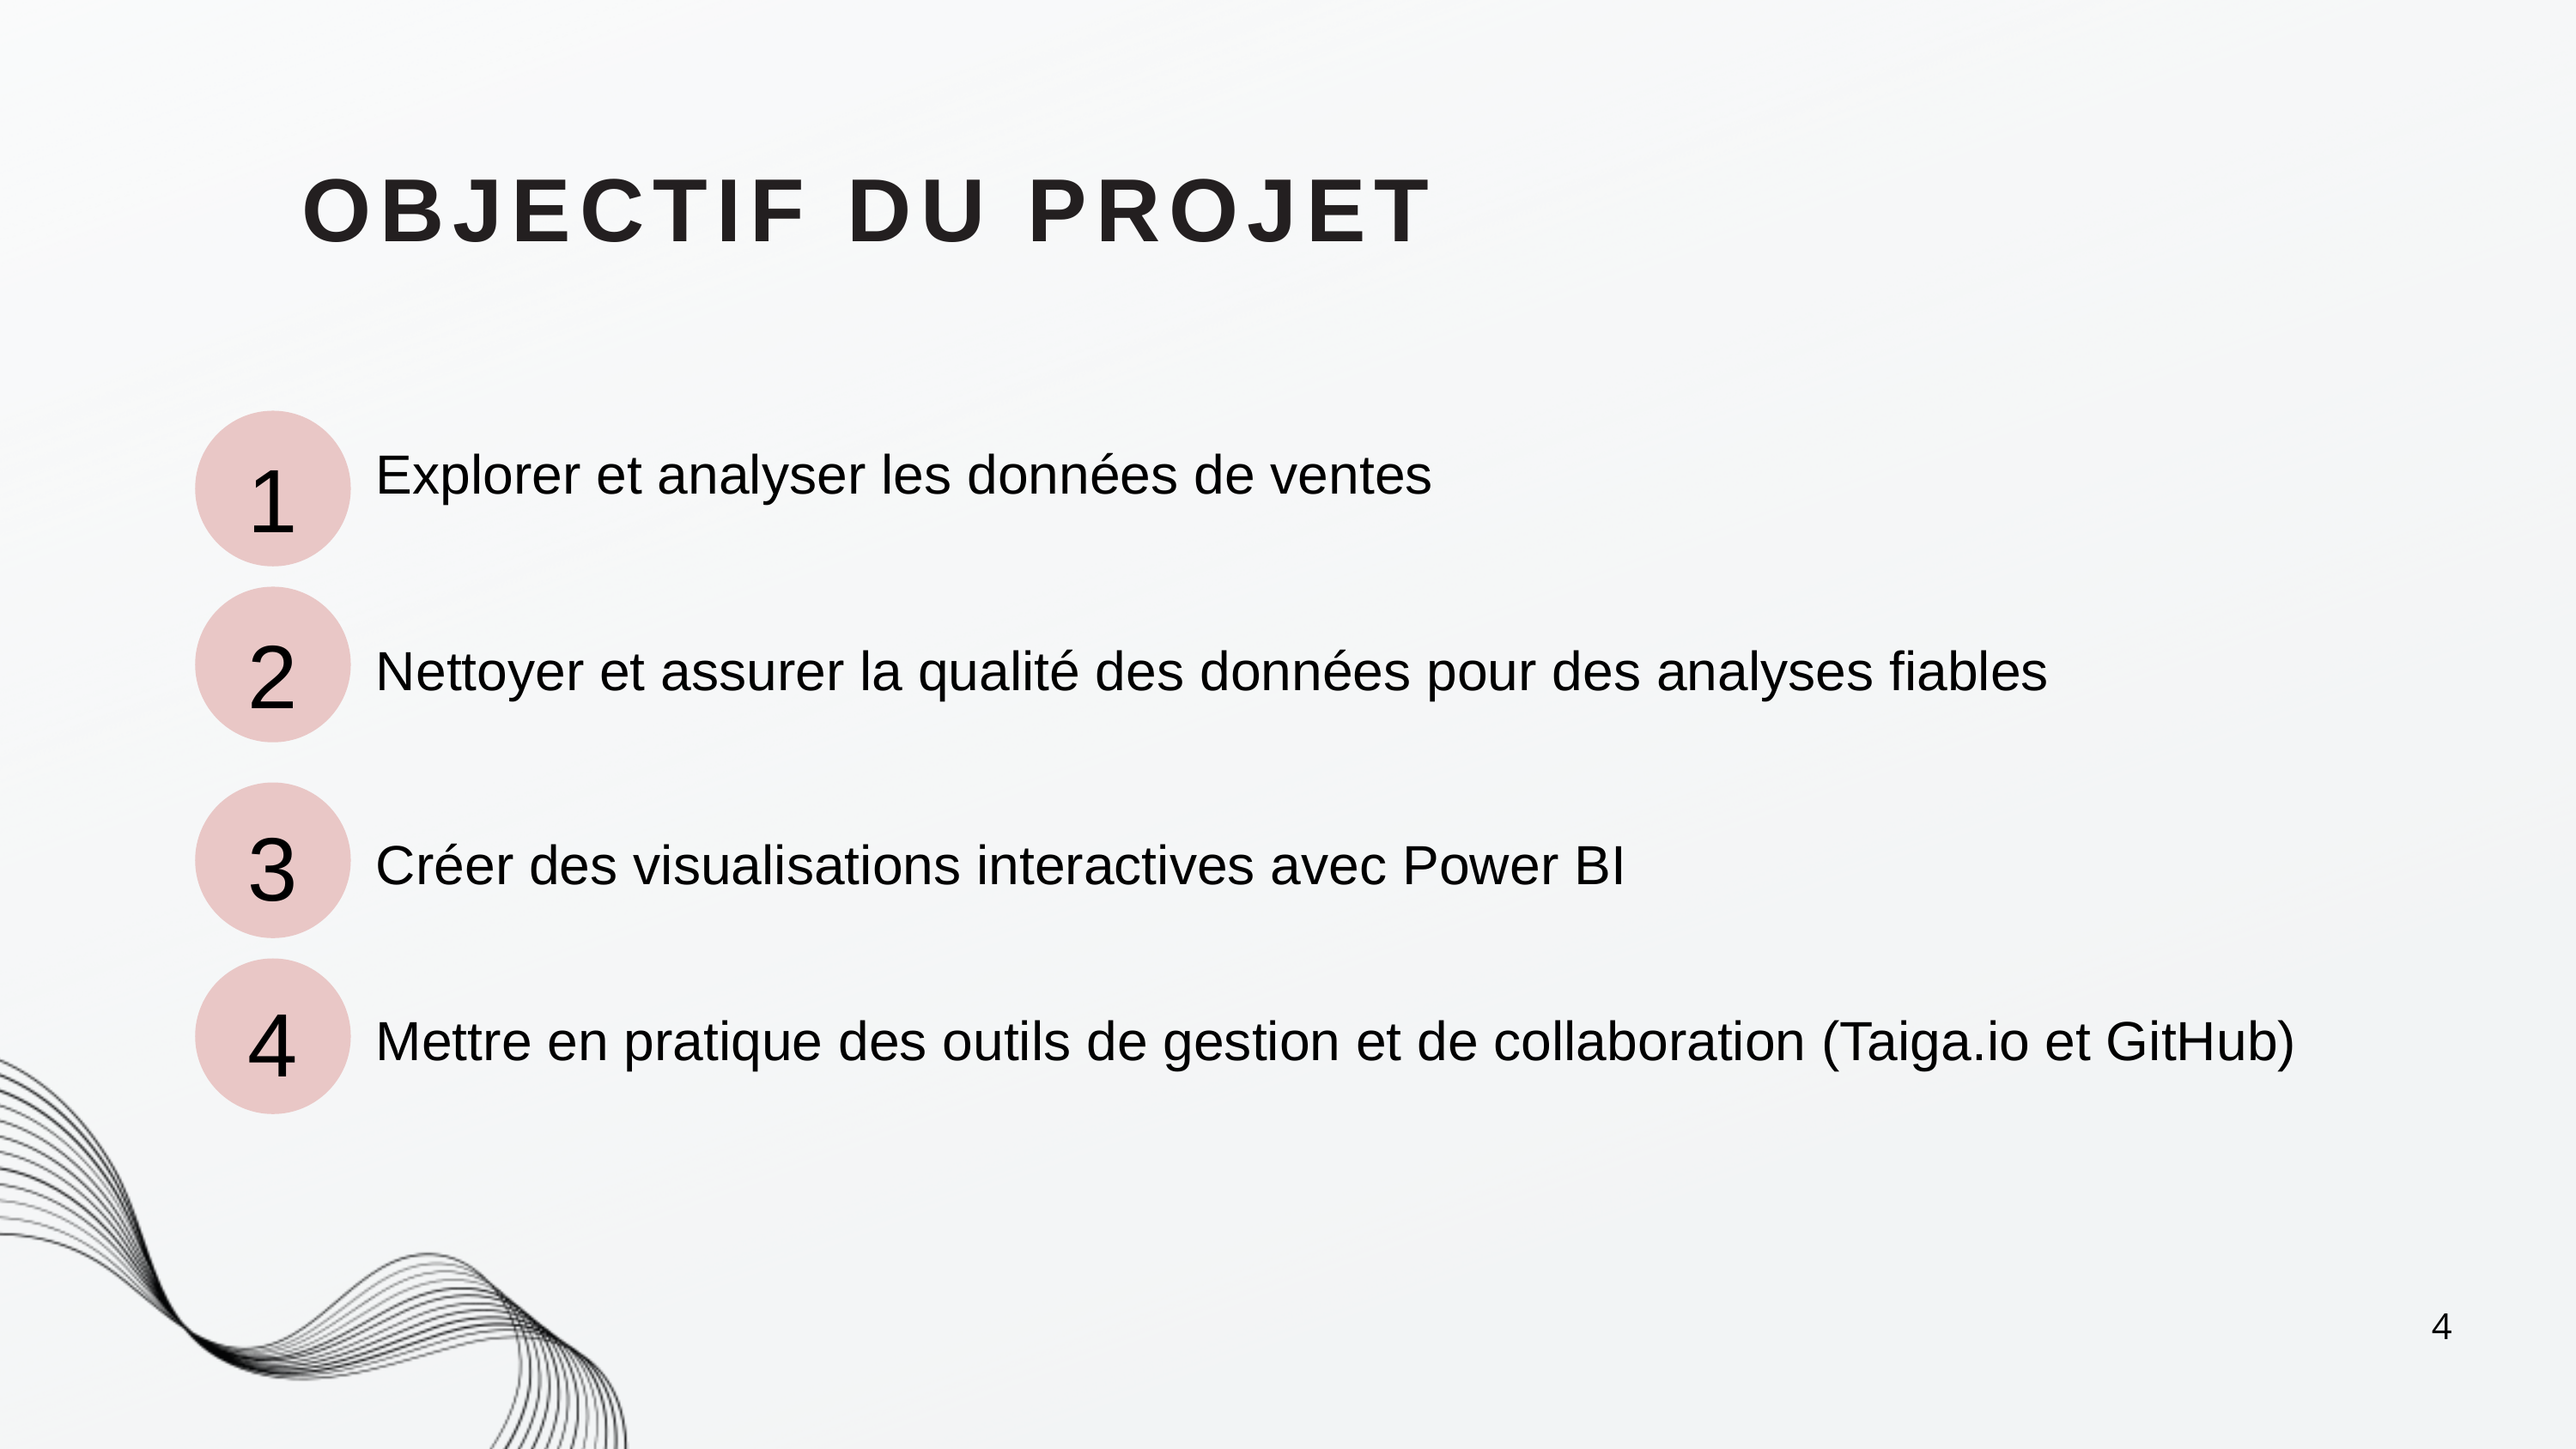

OBJECTIF DU PROJET

1
Explorer et analyser les données de ventes

2
Nettoyer et assurer la qualité des données pour des analyses fiables

3
Créer des visualisations interactives avec Power BI

4
Mettre en pratique des outils de gestion et de collaboration (Taiga.io et GitHub)

4